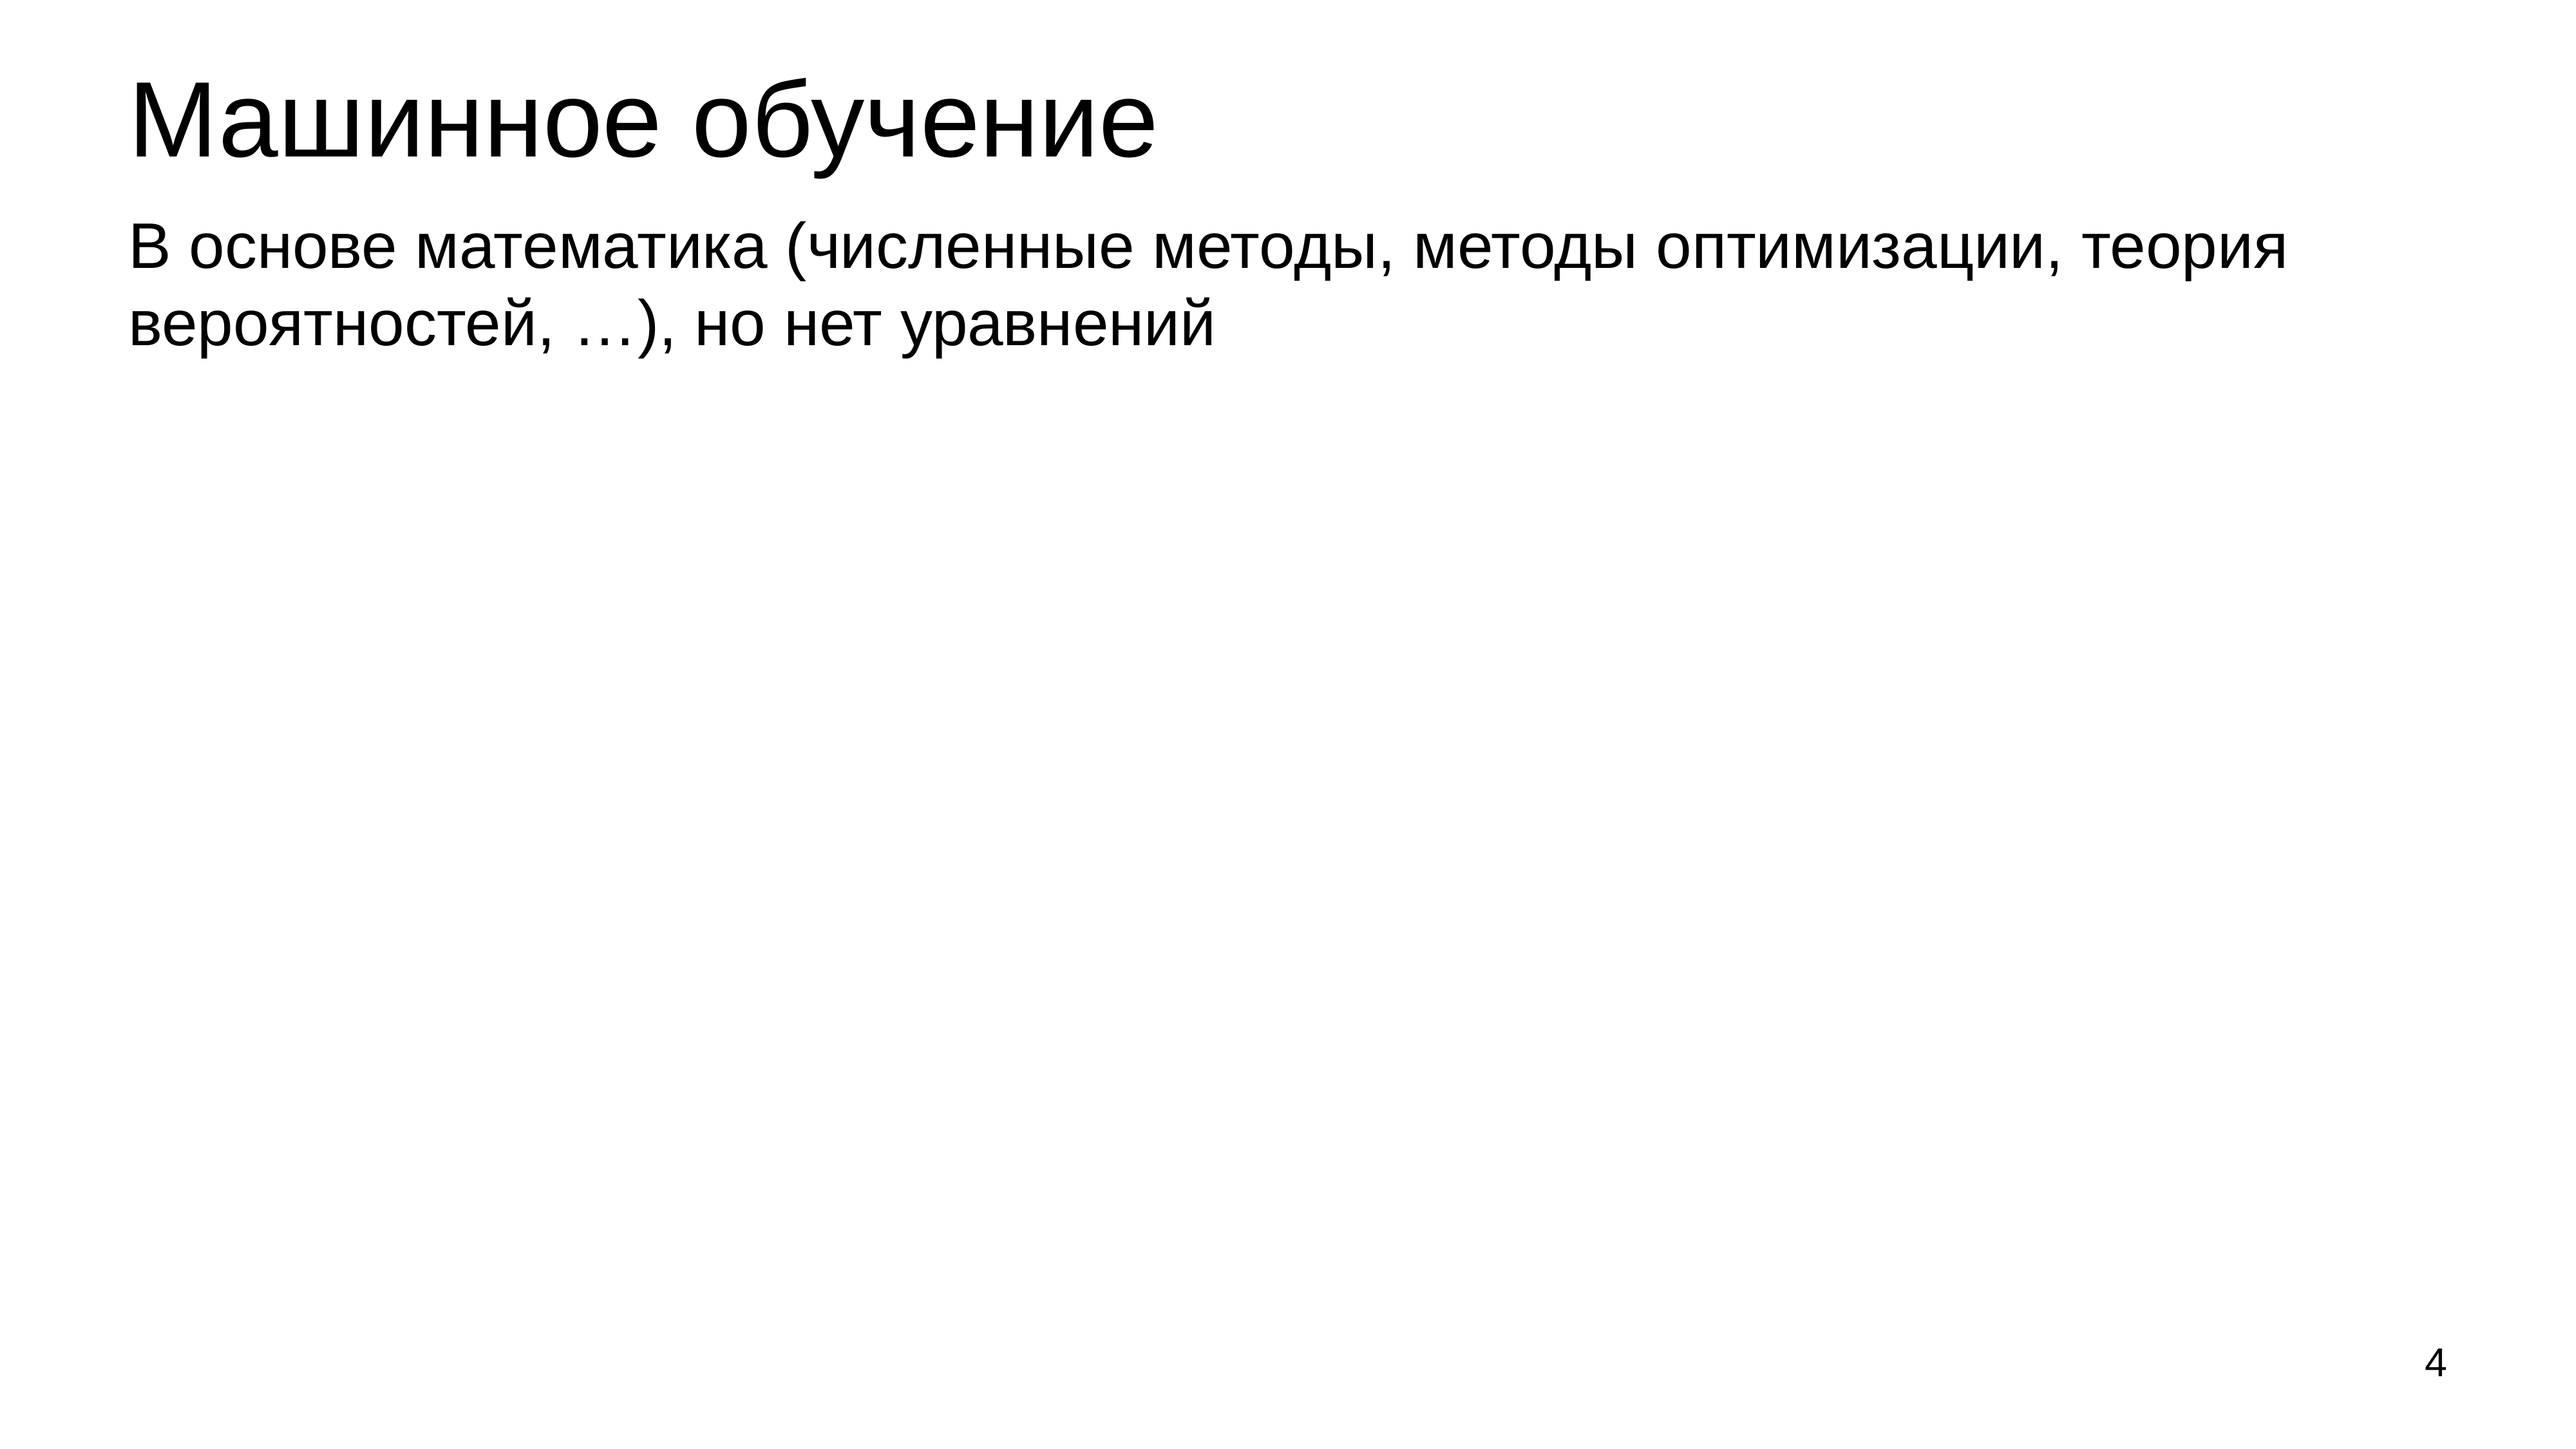

Машинное обучение
В основе математика (численные методы, методы оптимизации, теория вероятностей, …), но нет уравнений

4